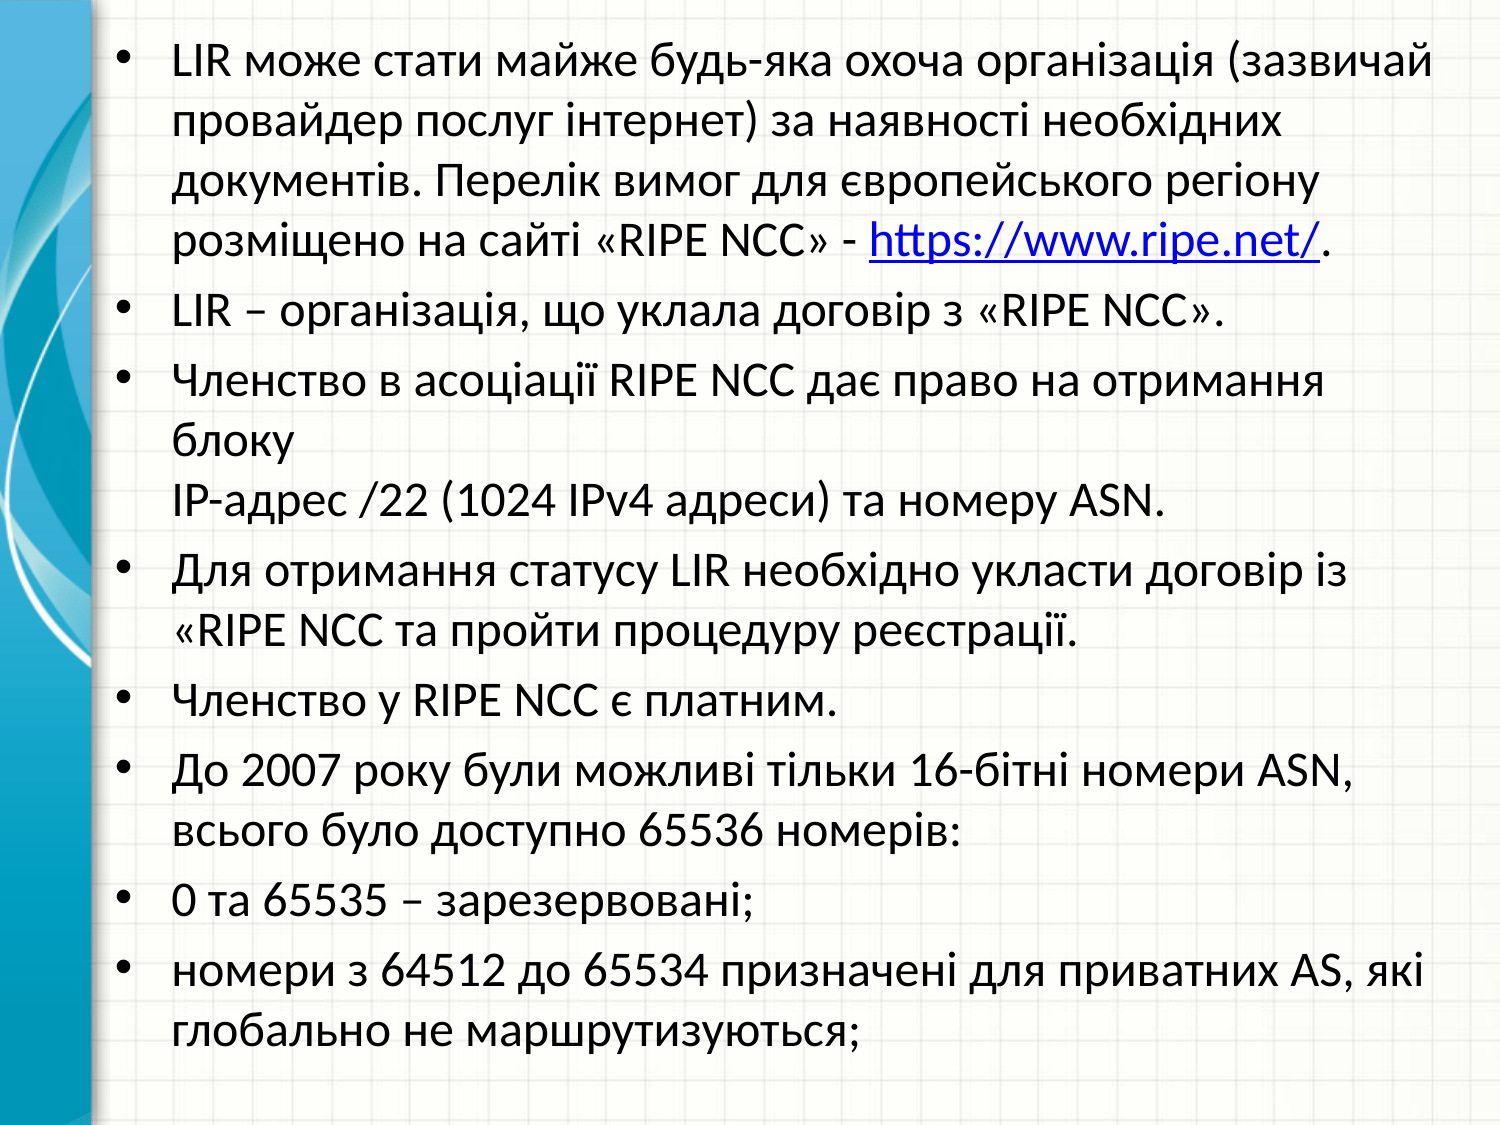

LIR може стати майже будь-яка охоча організація (зазвичай провайдер послуг інтернет) за наявності необхідних документів. Перелік вимог для європейського регіону розміщено на сайті «RIPE NCC» - https://www.ripe.net/.
LIR – організація, що уклала договір з «RIPE NCC».
Членство в асоціації RIPE NCC дає право на отримання блоку
IP-адрес /22 (1024 IPv4 адреси) та номеру ASN.
Для отримання статусу LIR необхідно укласти договір із «RIPE NCC та пройти процедуру реєстрації.
Членство у RIPE NCC є платним.
До 2007 року були можливі тільки 16-бітні номери ASN, всього було доступно 65536 номерів:
0 та 65535 – зарезервовані;
номери з 64512 до 65534 призначені для приватних AS, які глобально не маршрутизуються;